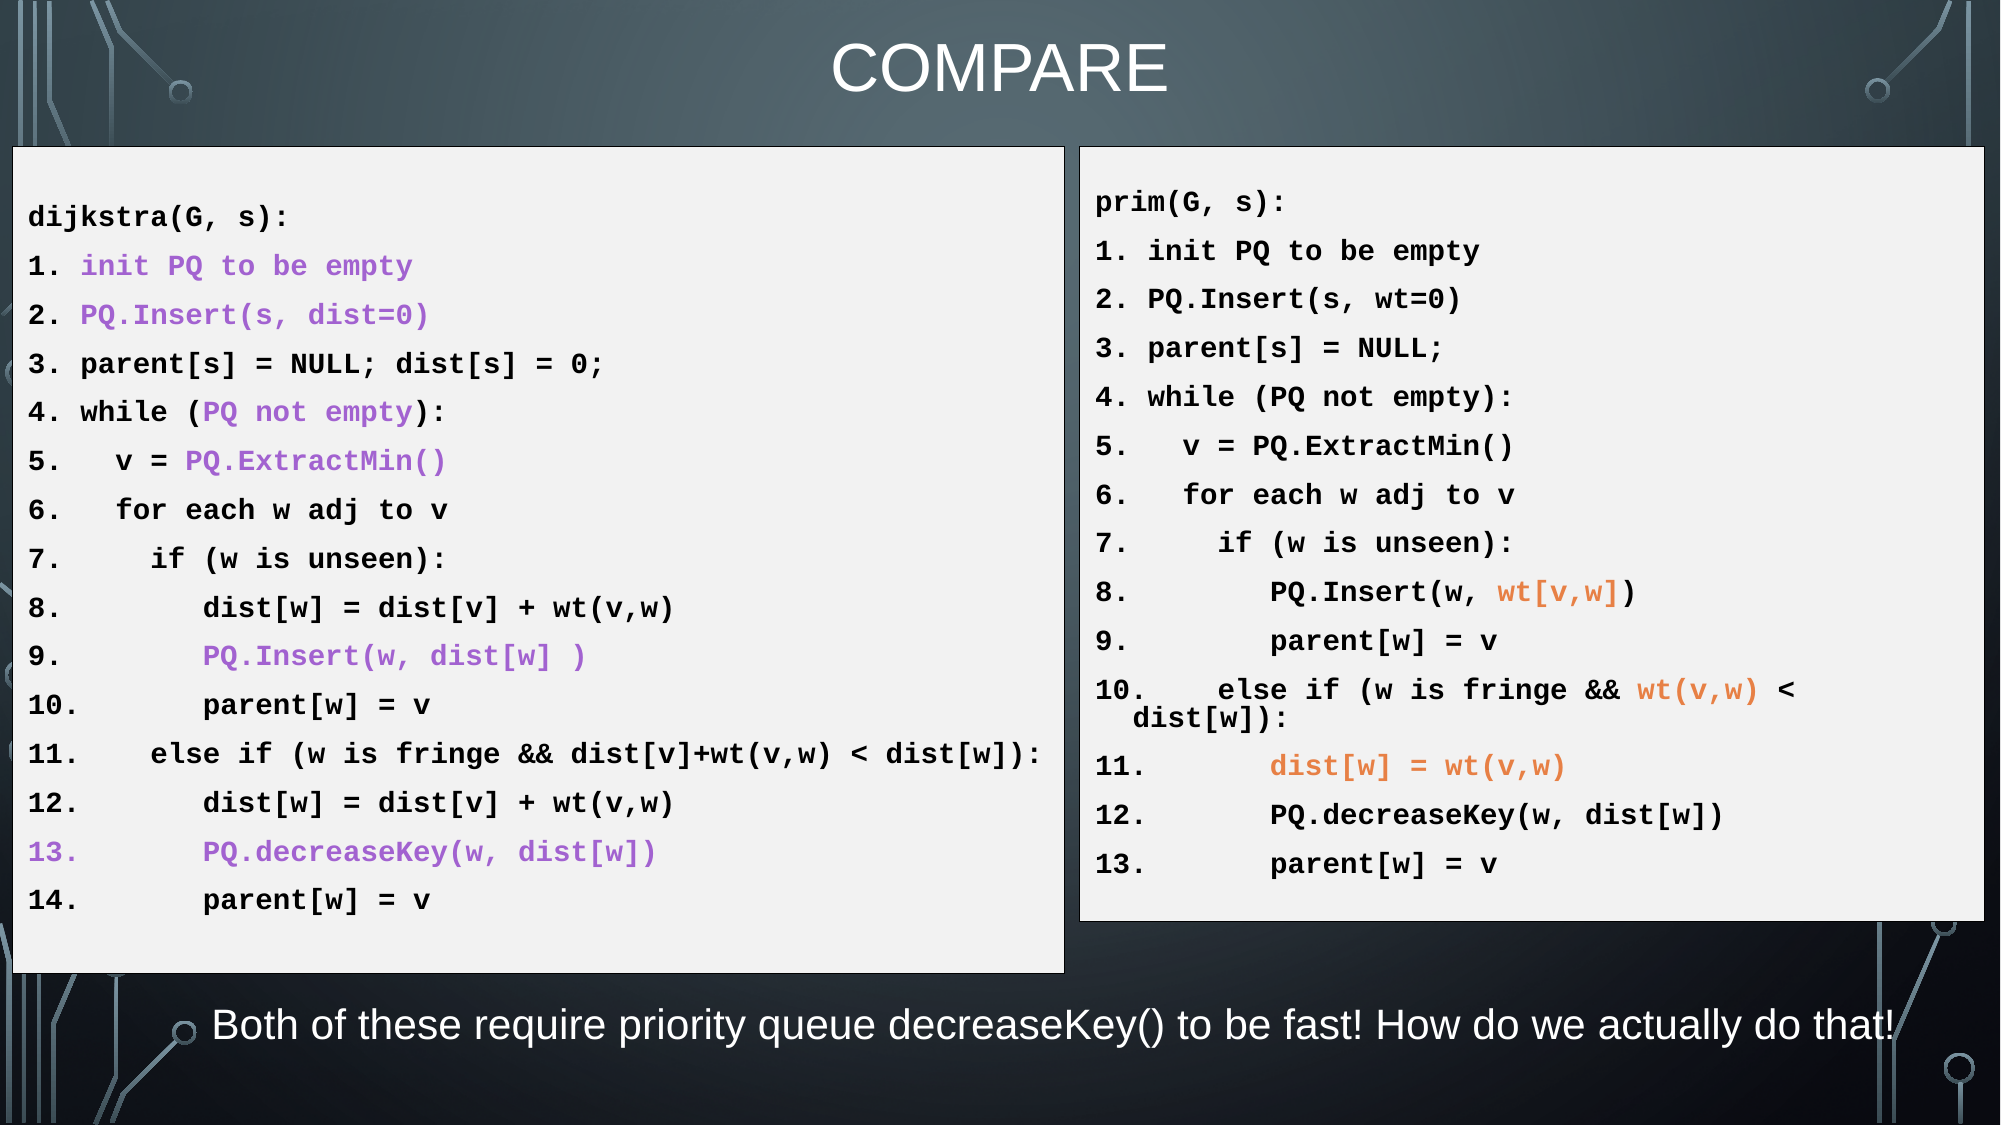

# Compare
dijkstra(G, s):
1. init PQ to be empty
2. PQ.Insert(s, dist=0)
3. parent[s] = NULL; dist[s] = 0;
4. while (PQ not empty):
5.   v = PQ.ExtractMin()
6.   for each w adj to v
7.     if (w is unseen):
8.        dist[w] = dist[v] + wt(v,w)
9.        PQ.Insert(w, dist[w] )
10.       parent[w] = v
11.    else if (w is fringe && dist[v]+wt(v,w) < dist[w]):
12.       dist[w] = dist[v] + wt(v,w)
13.       PQ.decreaseKey(w, dist[w])
14.       parent[w] = v
prim(G, s):
1. init PQ to be empty
2. PQ.Insert(s, wt=0)
3. parent[s] = NULL;
4. while (PQ not empty):
5.   v = PQ.ExtractMin()
6.   for each w adj to v
7.     if (w is unseen):
8.        PQ.Insert(w, wt[v,w])
9.        parent[w] = v
10.    else if (w is fringe && wt(v,w) < dist[w]):
11.       dist[w] = wt(v,w)
12.       PQ.decreaseKey(w, dist[w])
13.       parent[w] = v
Both of these require priority queue decreaseKey() to be fast! How do we actually do that!